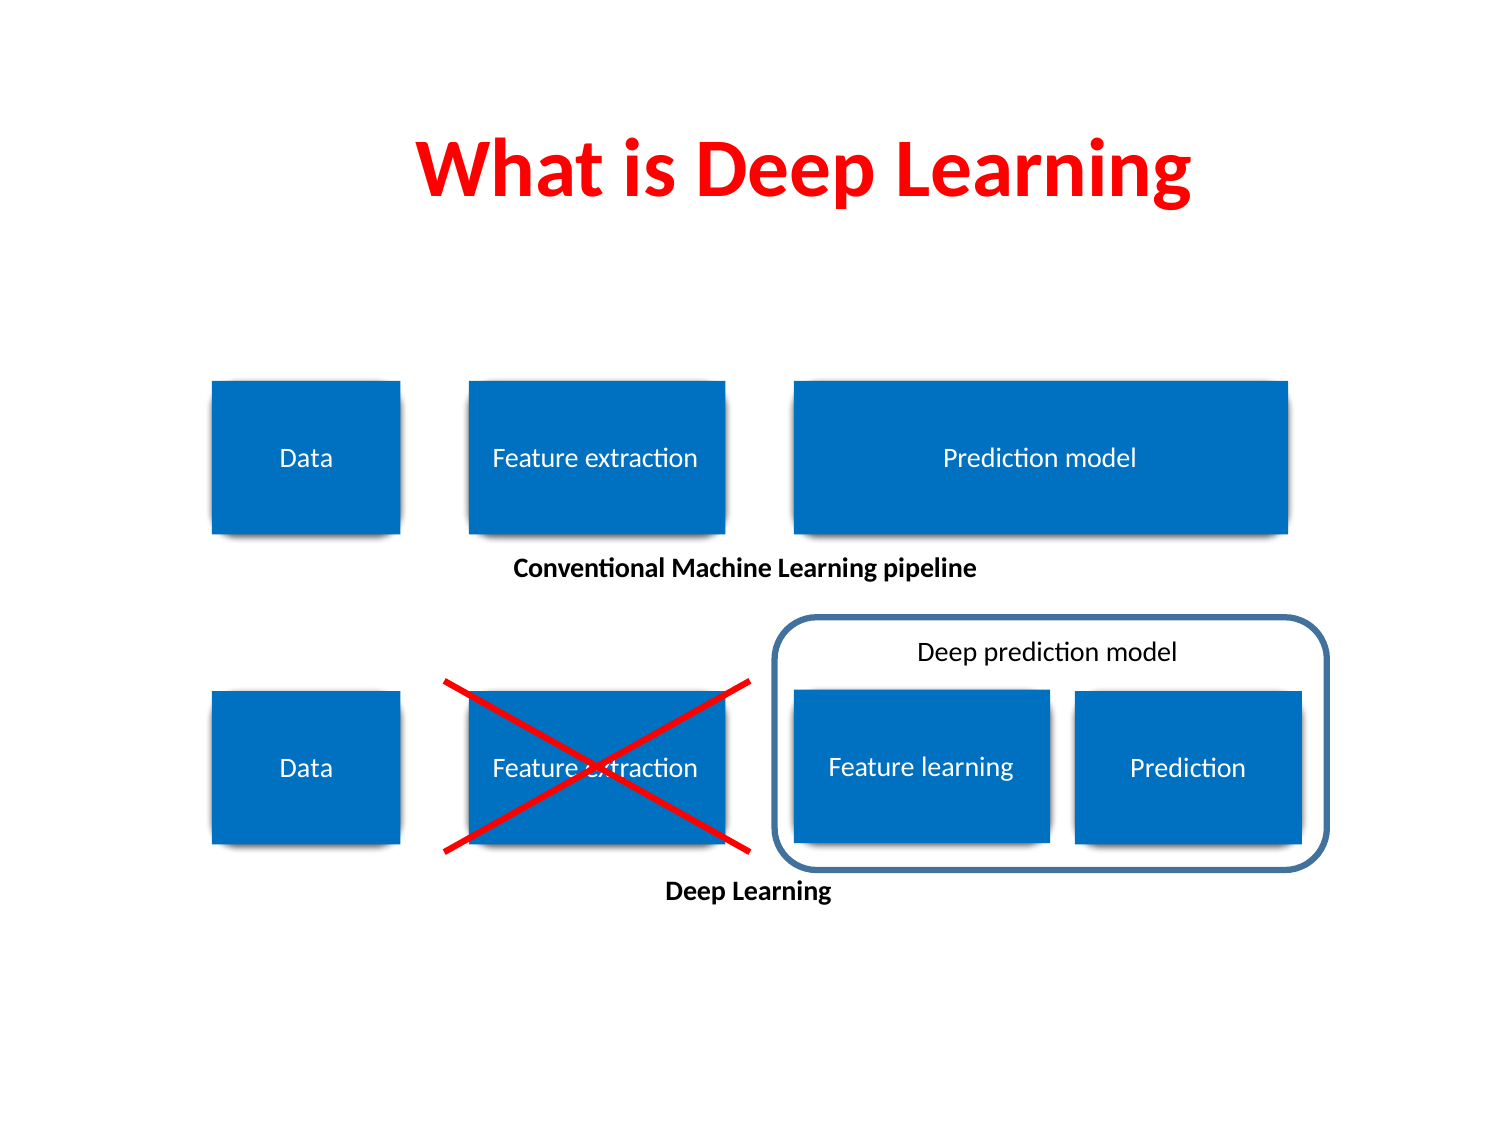

# What is Deep Learning

Data
Feature extraction
Prediction model
Conventional Machine Learning pipeline

Deep prediction model

Feature learning
Data
Feature extraction
Prediction
Deep Learning
25